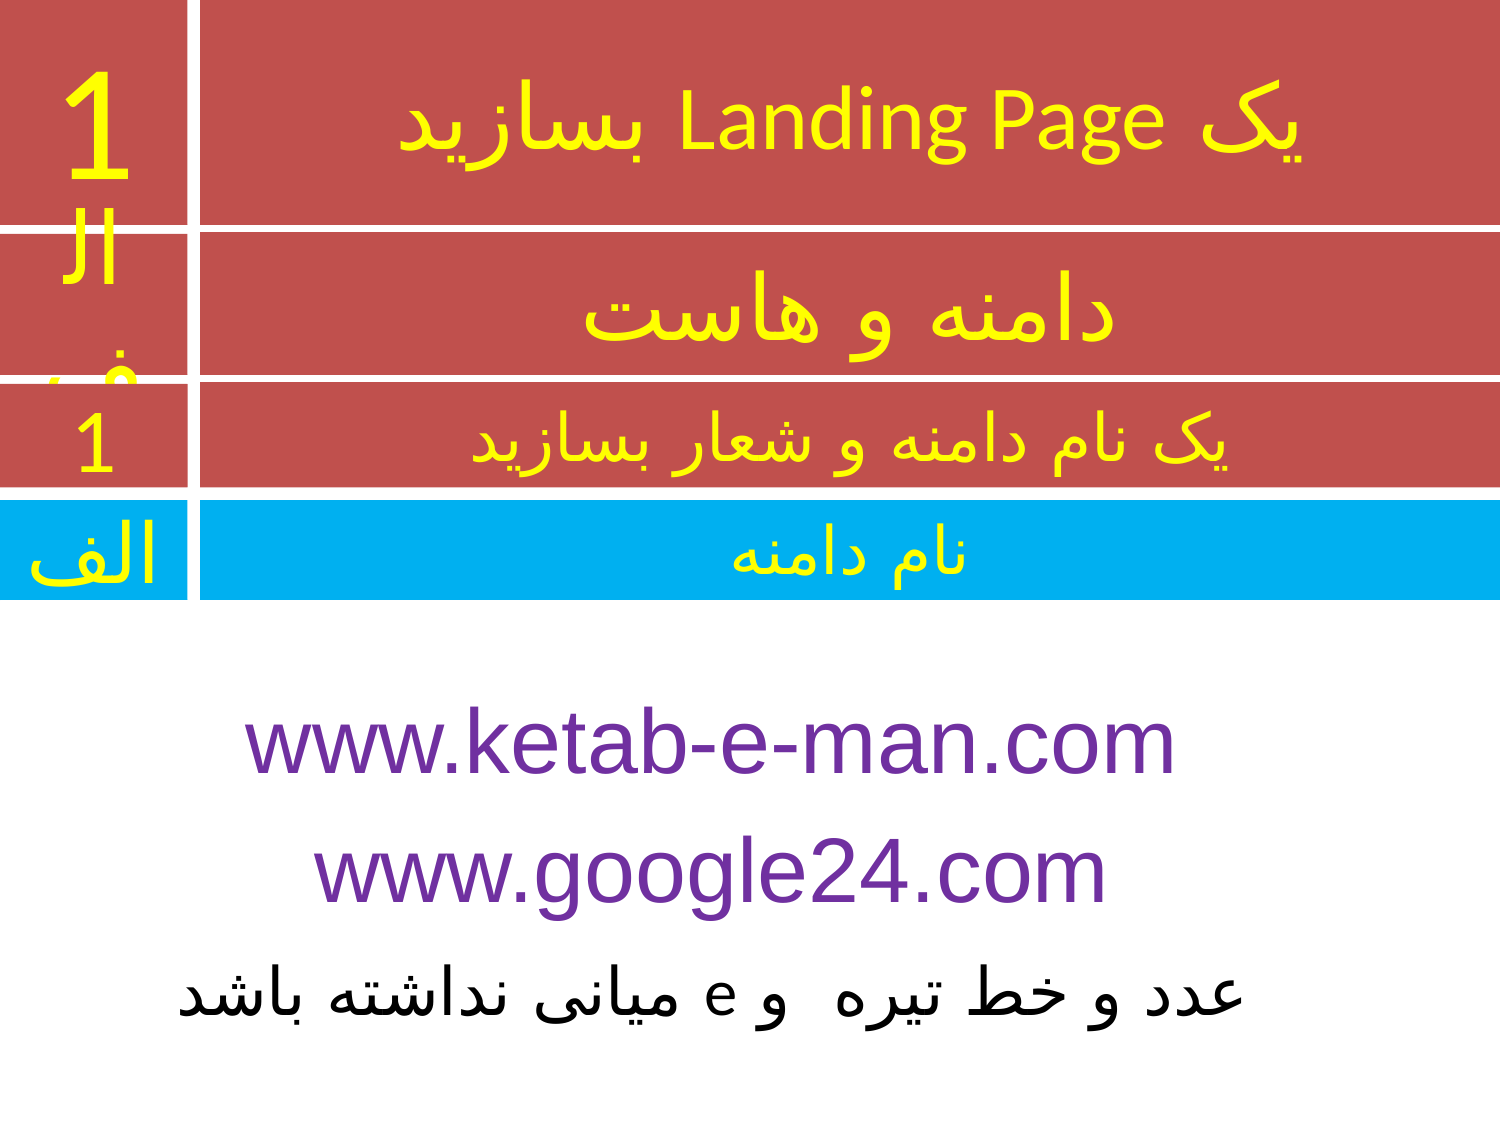

1
# یک Landing Page بسازید
دامنه و هاست
الف
یک نام دامنه و شعار بسازید
1
الف
نام دامنه
www.ketab-e-man.com
www.google24.com
عدد و خط تیره  و e میانی نداشته باشد